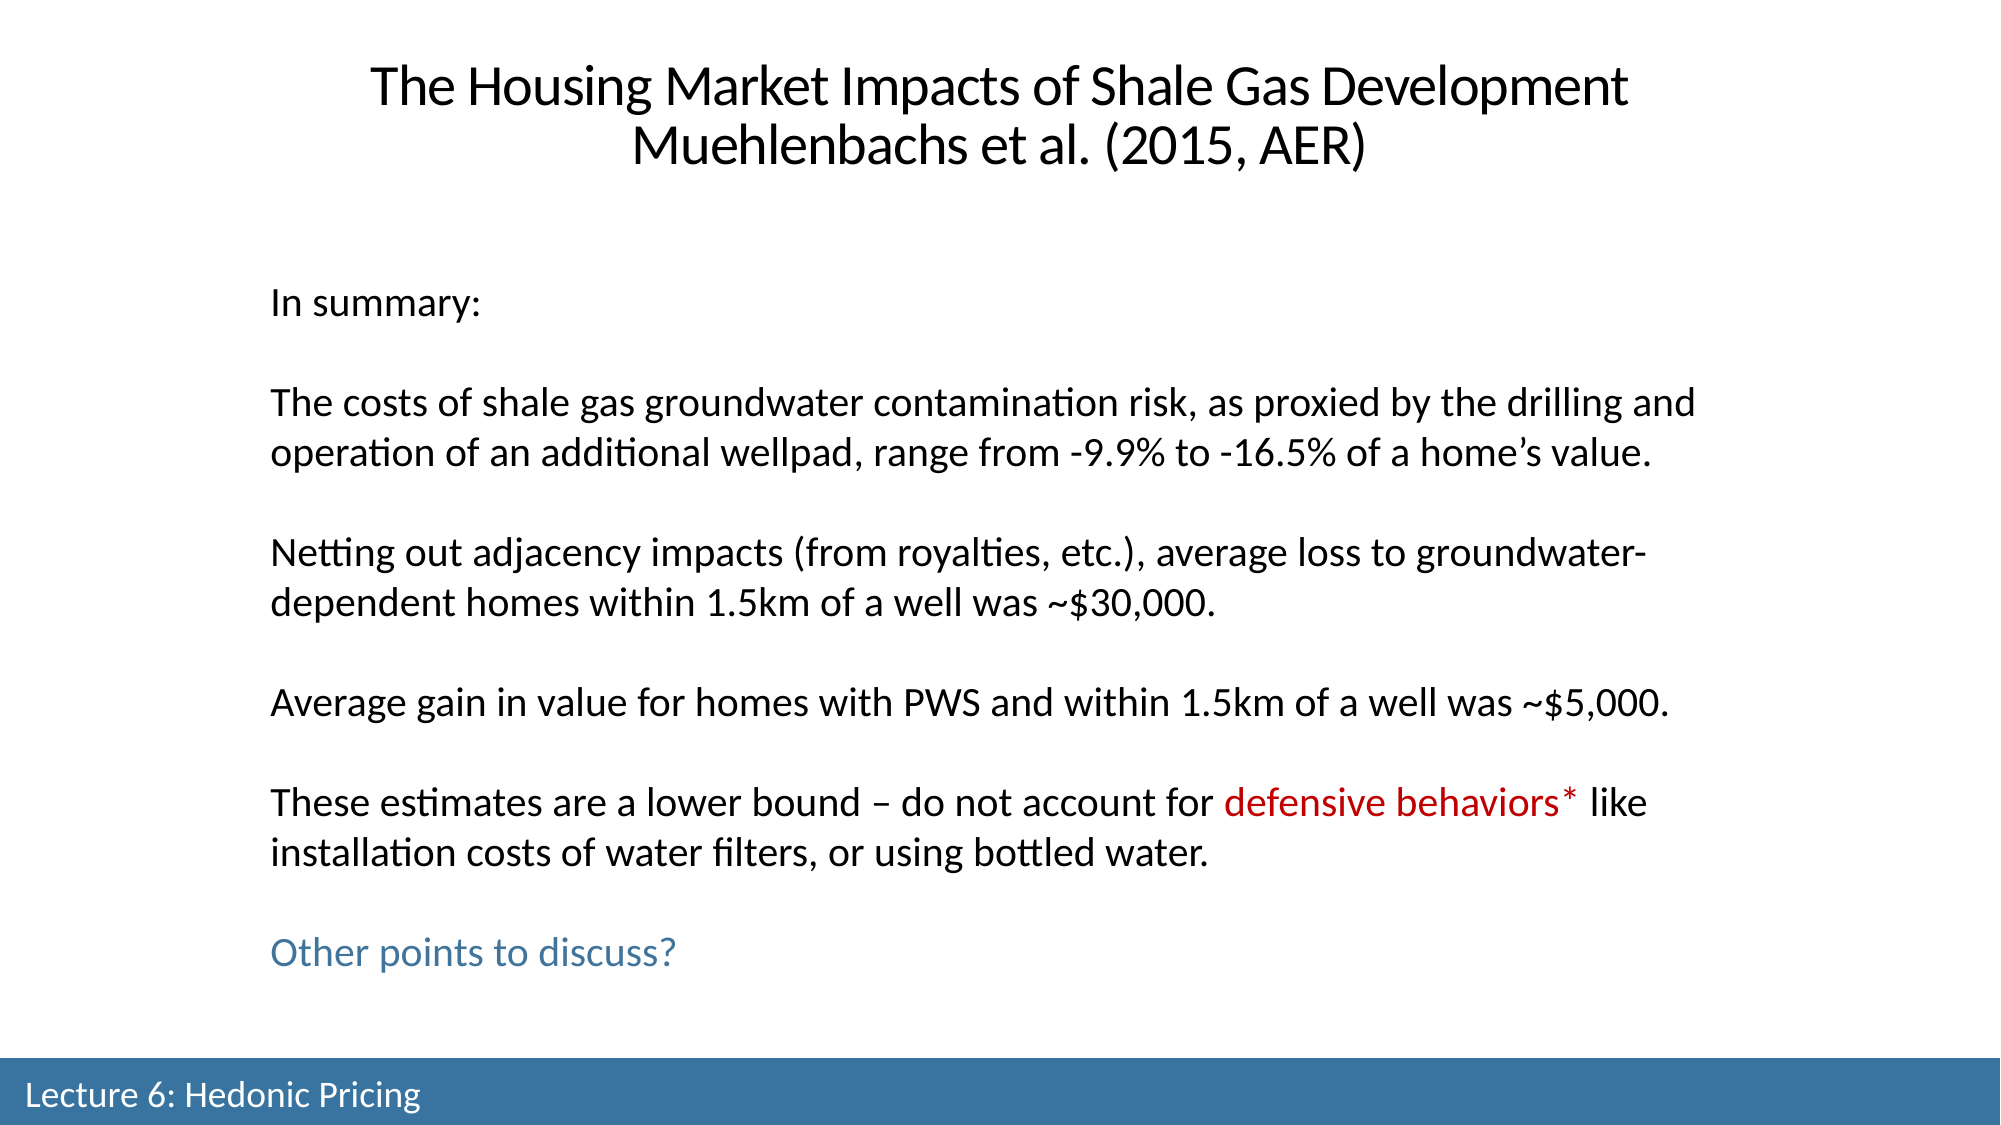

The Housing Market Impacts of Shale Gas Development
Muehlenbachs et al. (2015, AER)
In summary:

The costs of shale gas groundwater contamination risk, as proxied by the drilling and operation of an additional wellpad, range from -9.9% to -16.5% of a home’s value.

Netting out adjacency impacts (from royalties, etc.), average loss to groundwater-dependent homes within 1.5km of a well was ~$30,000.

Average gain in value for homes with PWS and within 1.5km of a well was ~$5,000.

These estimates are a lower bound – do not account for defensive behaviors* like installation costs of water filters, or using bottled water.

Other points to discuss?